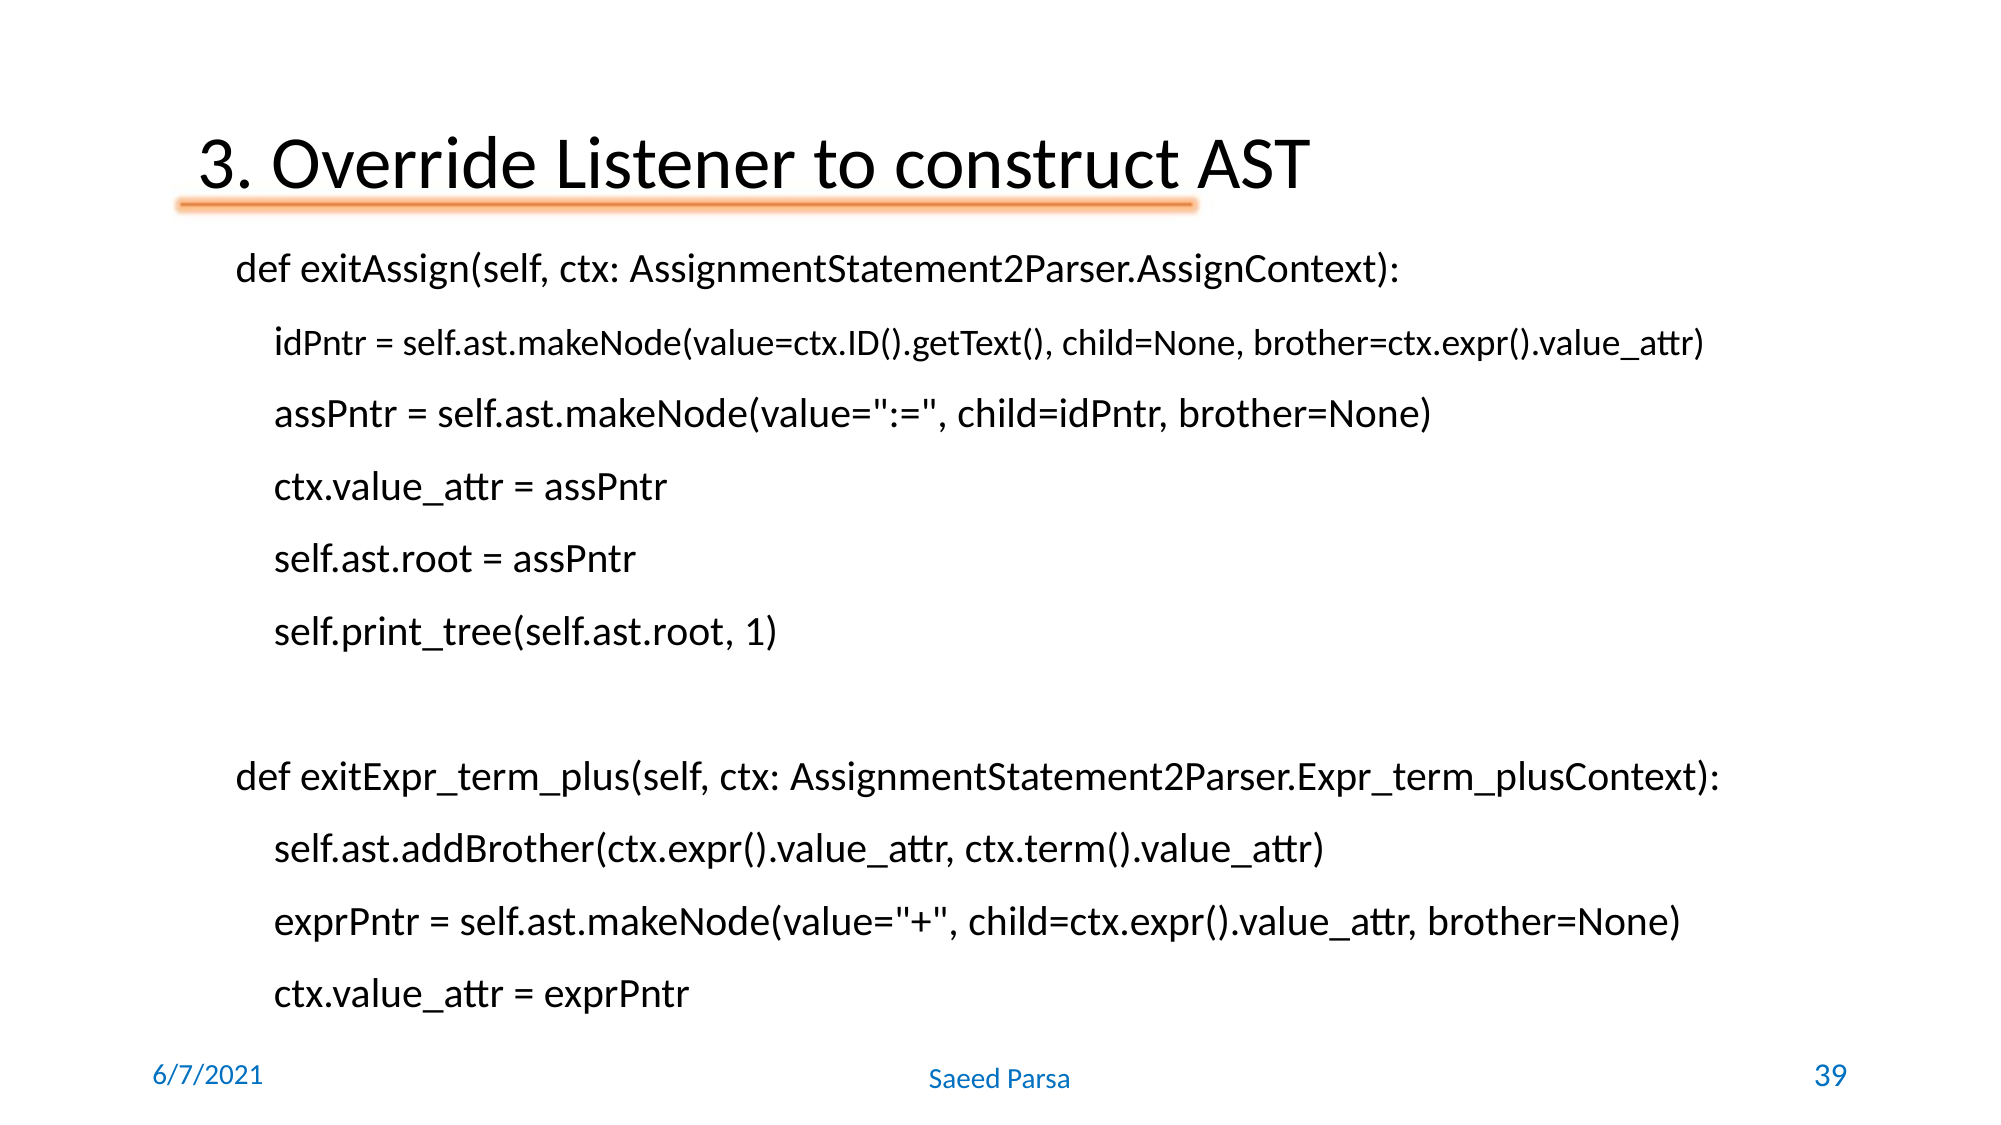

3. Override Listener to construct AST
    def exitAssign(self, ctx: AssignmentStatement2Parser.AssignContext):
        idPntr = self.ast.makeNode(value=ctx.ID().getText(), child=None, brother=ctx.expr().value_attr)
        assPntr = self.ast.makeNode(value=":=", child=idPntr, brother=None)
        ctx.value_attr = assPntr
        self.ast.root = assPntr
        self.print_tree(self.ast.root, 1)

    def exitExpr_term_plus(self, ctx: AssignmentStatement2Parser.Expr_term_plusContext):
        self.ast.addBrother(ctx.expr().value_attr, ctx.term().value_attr)
        exprPntr = self.ast.makeNode(value="+", child=ctx.expr().value_attr, brother=None)
        ctx.value_attr = exprPntr
6/7/2021
Saeed Parsa
39